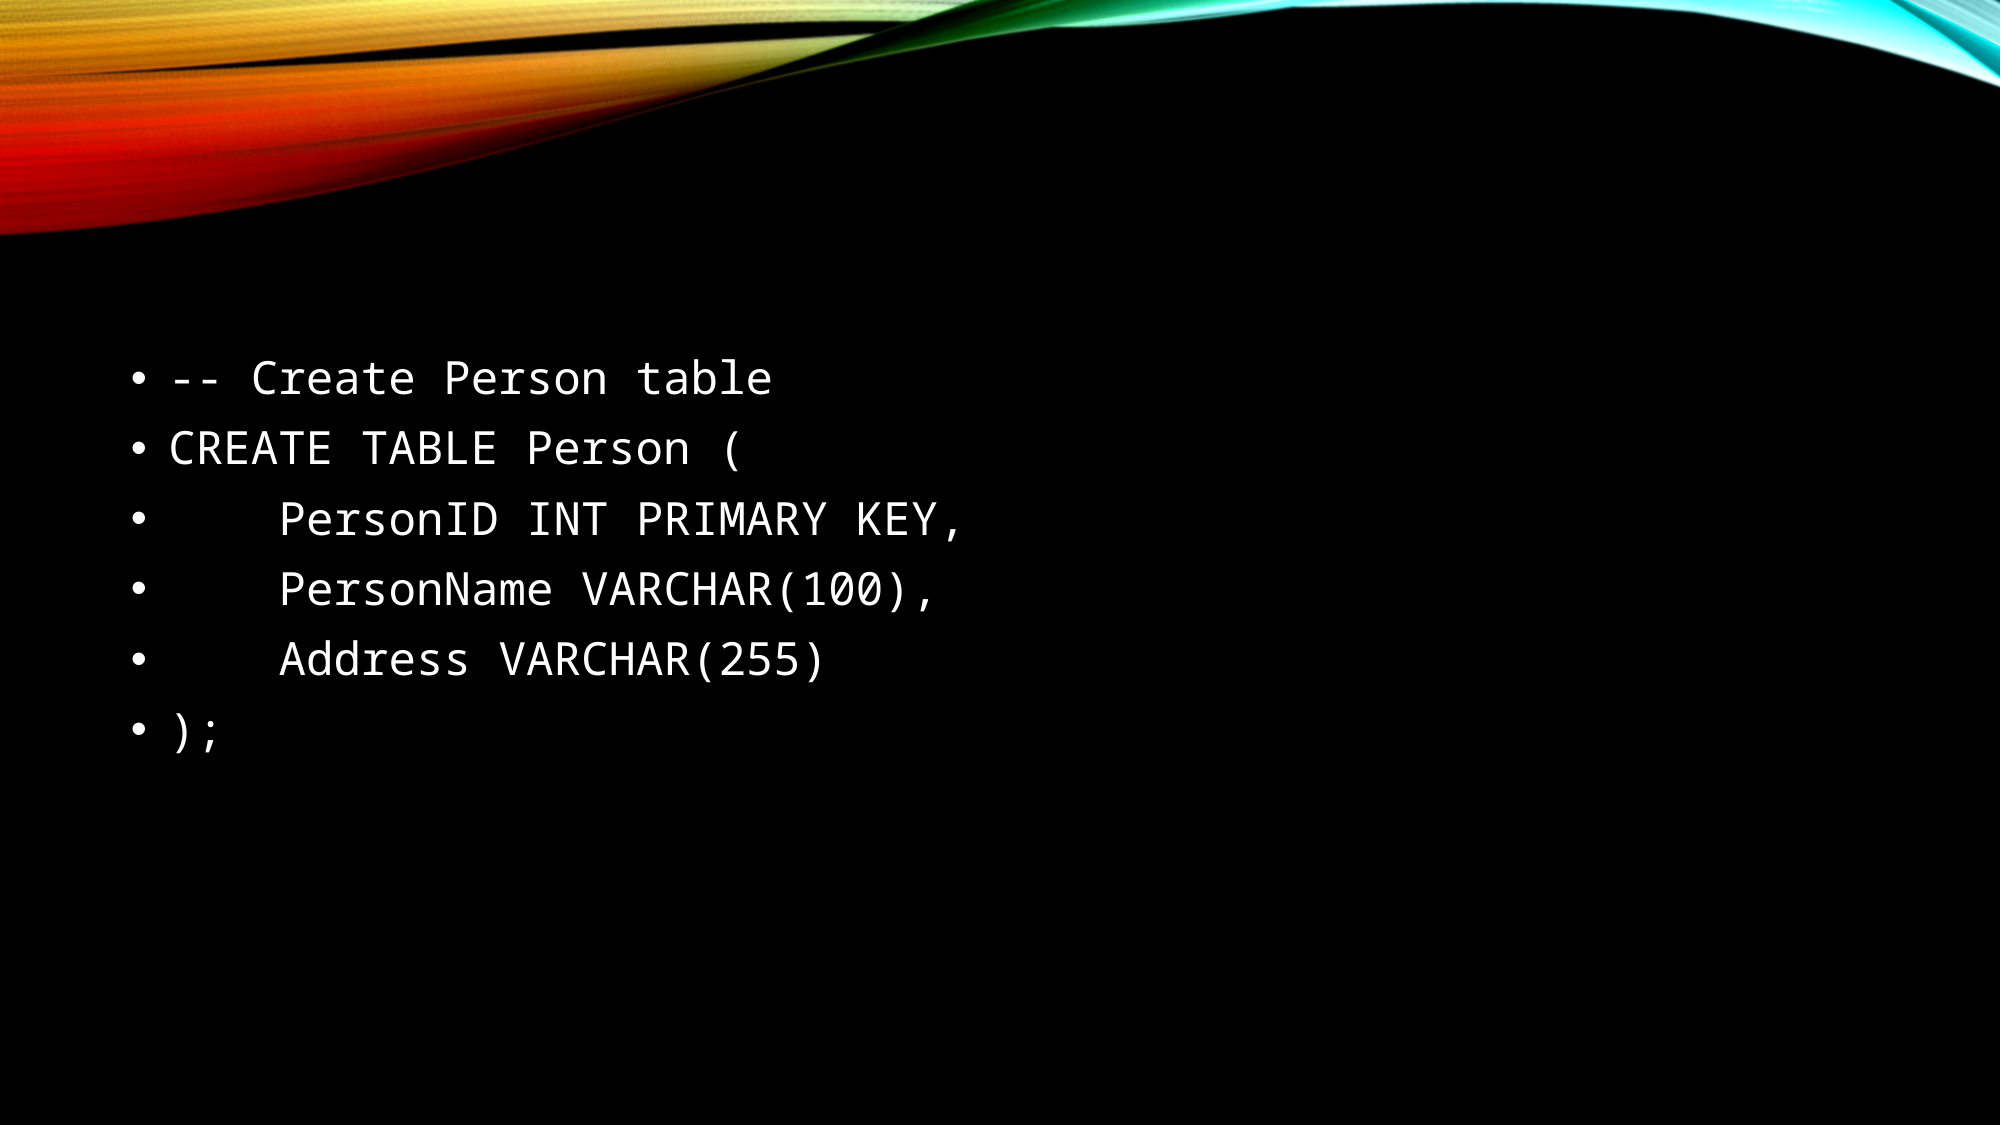

-- Create Person table
CREATE TABLE Person (
    PersonID INT PRIMARY KEY,
    PersonName VARCHAR(100),
    Address VARCHAR(255)
);